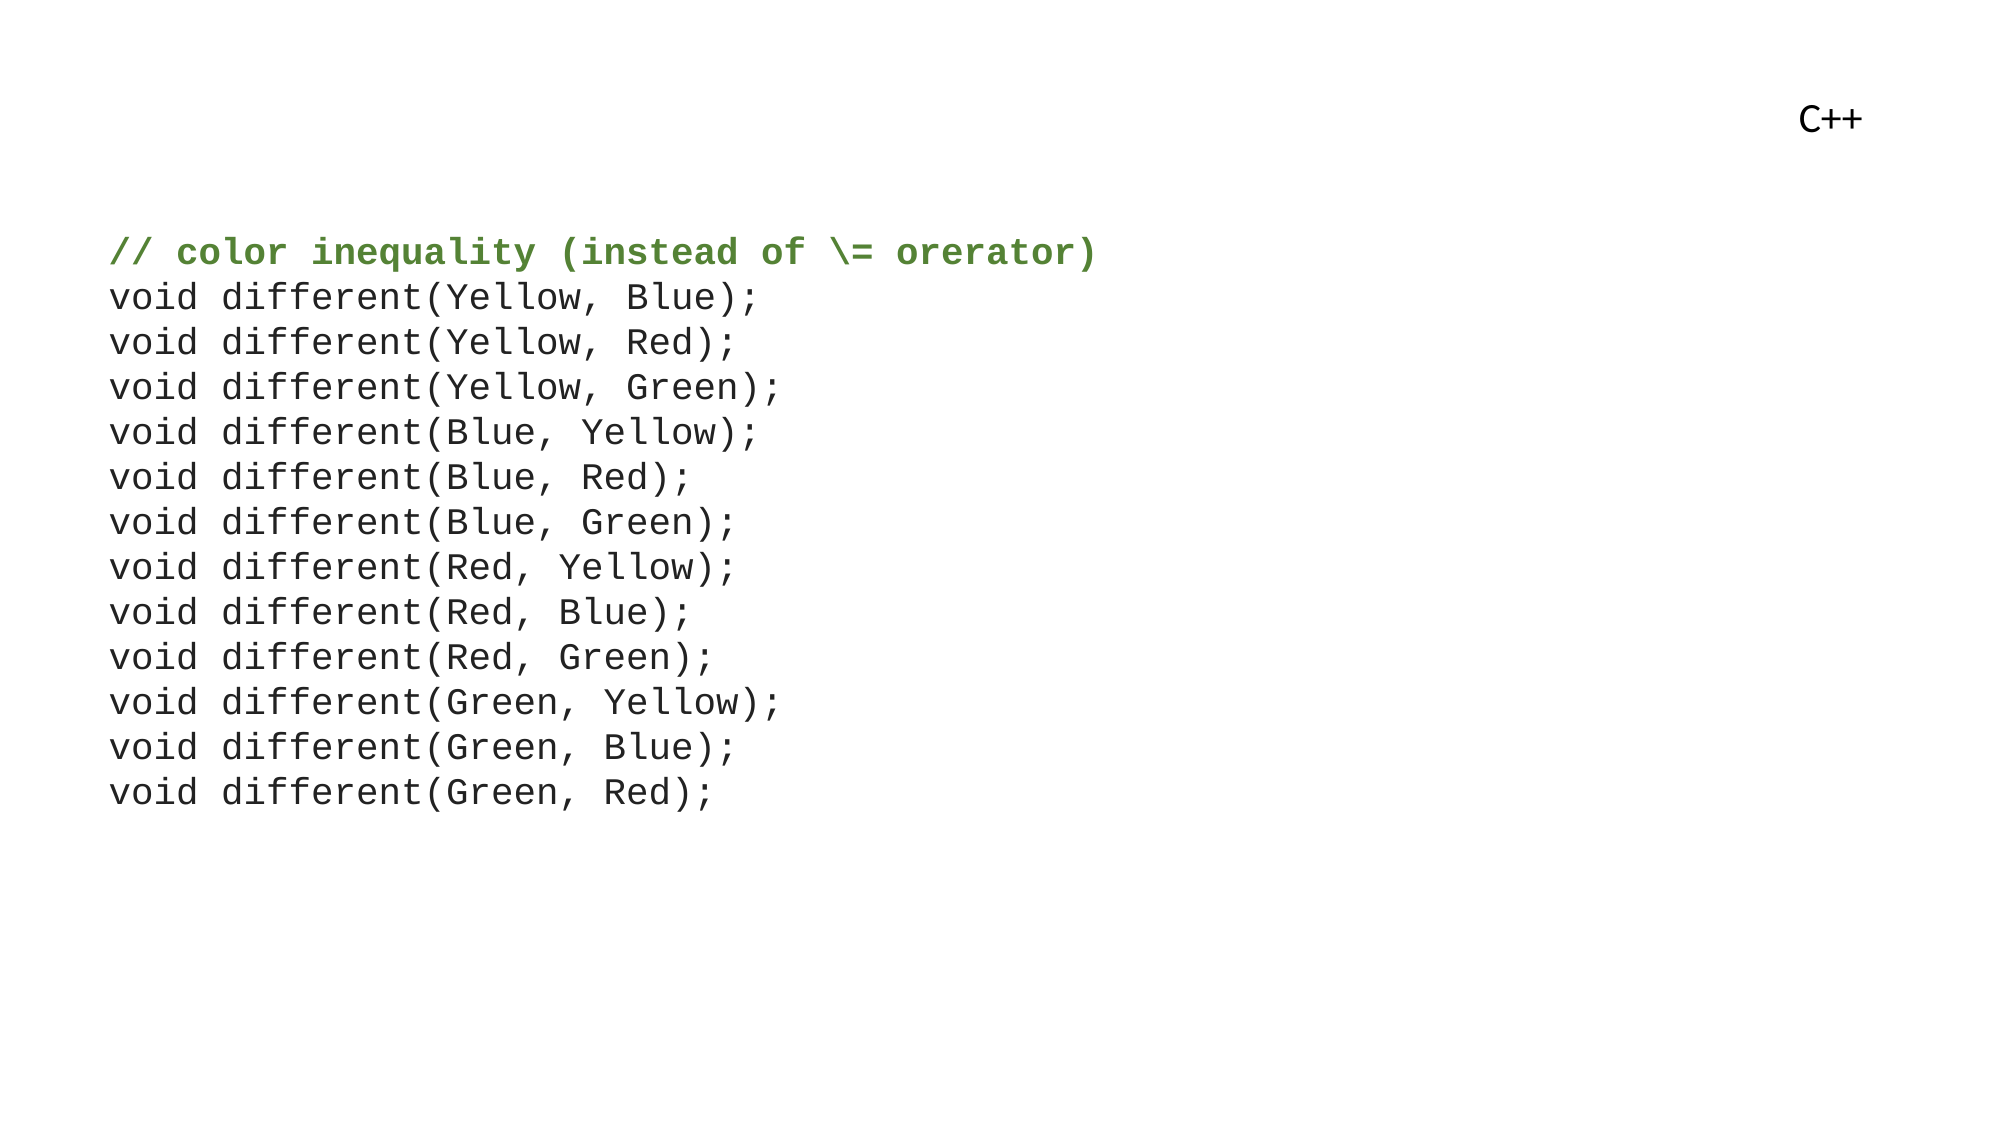

C++
// color inequality (instead of \= orerator)
void different(Yellow, Blue);
void different(Yellow, Red);
void different(Yellow, Green);
void different(Blue, Yellow);
void different(Blue, Red);
void different(Blue, Green);
void different(Red, Yellow);
void different(Red, Blue);
void different(Red, Green);
void different(Green, Yellow);
void different(Green, Blue);
void different(Green, Red);